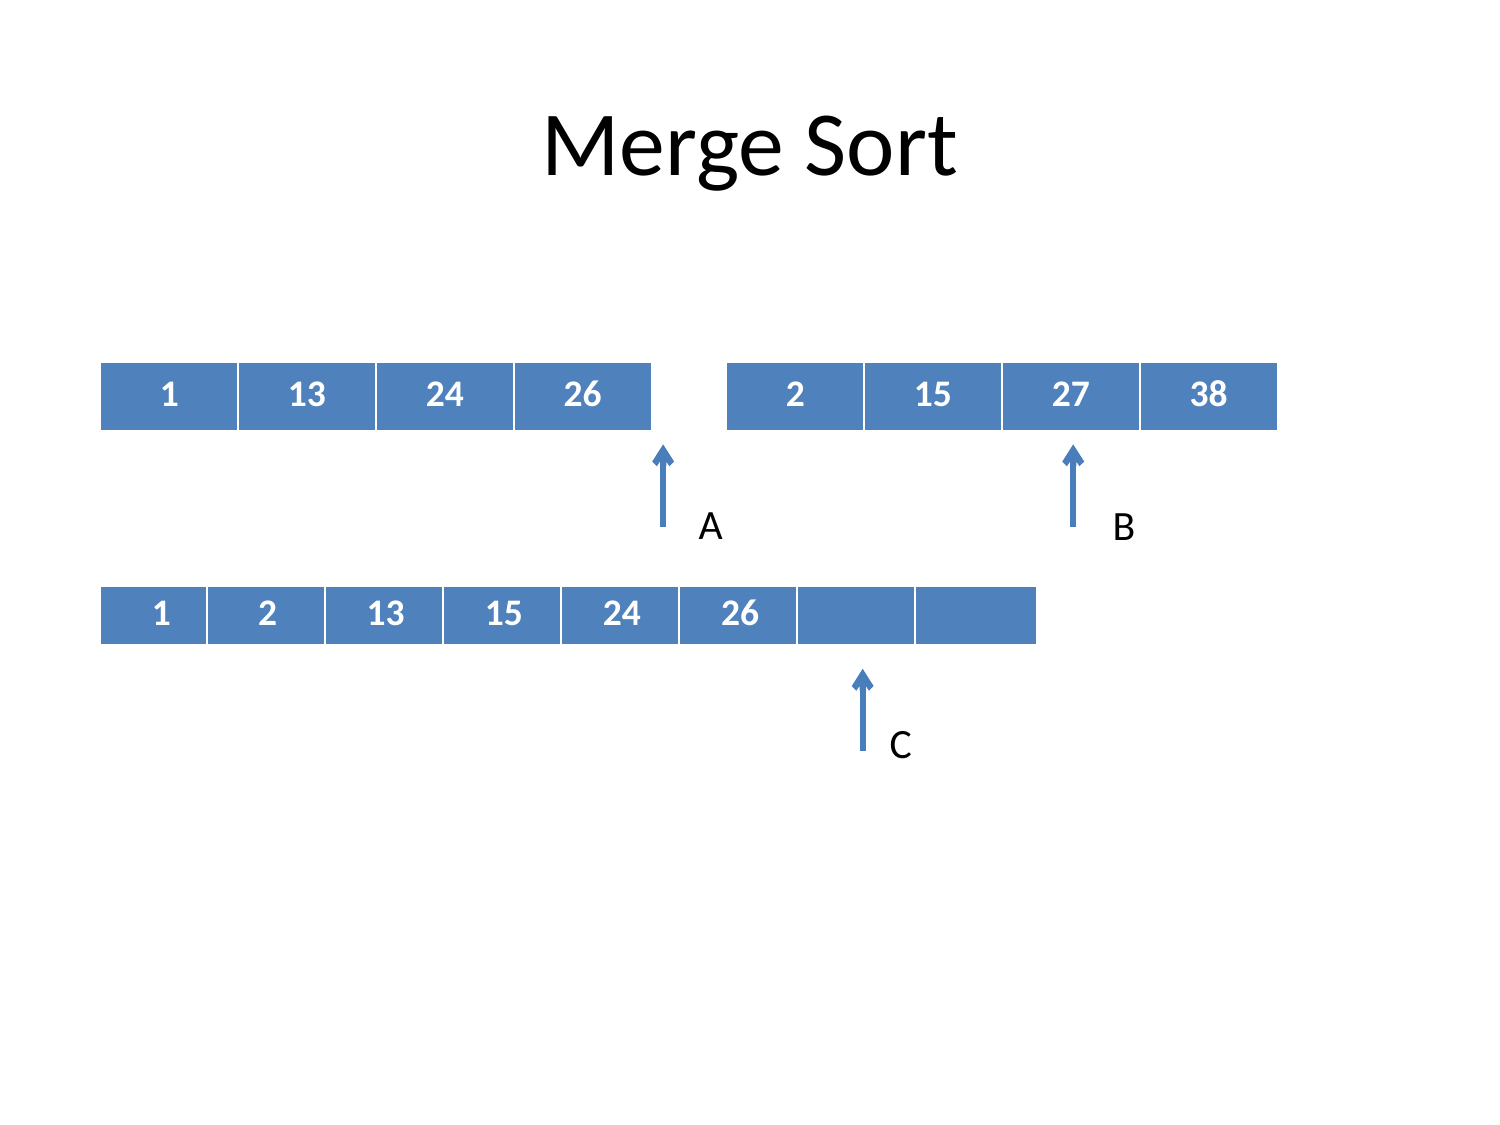

# Merge Sort
| 1 | 13 | 24 | 26 |
| --- | --- | --- | --- |
| 2 | 15 | 27 | 38 |
| --- | --- | --- | --- |
A
B
| 1 |
| --- |
| 2 |
| --- |
| 13 |
| --- |
| 15 |
| --- |
| 24 |
| --- |
| 26 |
| --- |
|  |
| --- |
|  |
| --- |
C